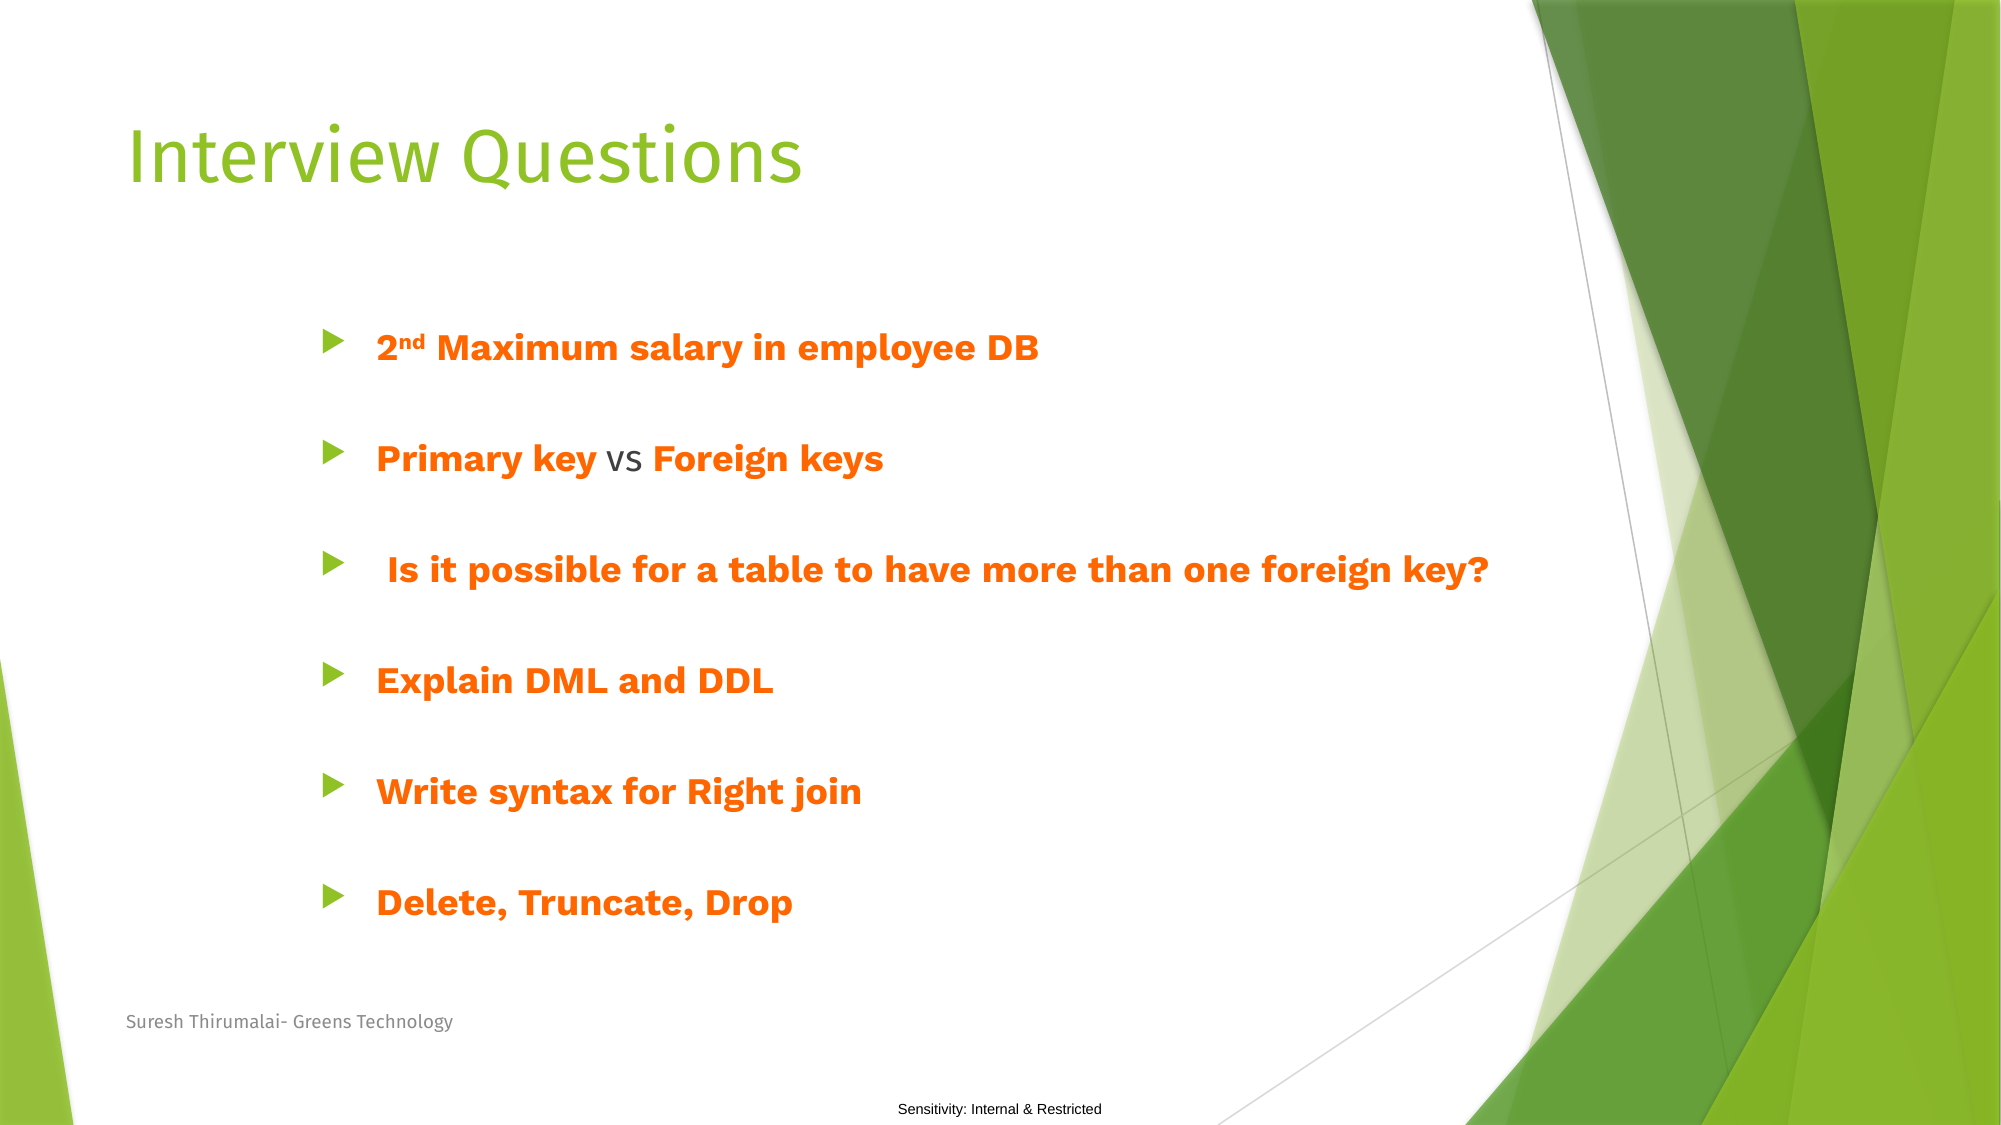

# Interview Questions
2nd Maximum salary in employee DB
Primary key vs Foreign keys
 Is it possible for a table to have more than one foreign key?
Explain DML and DDL
Write syntax for Right join
Delete, Truncate, Drop
Suresh Thirumalai- Greens Technology